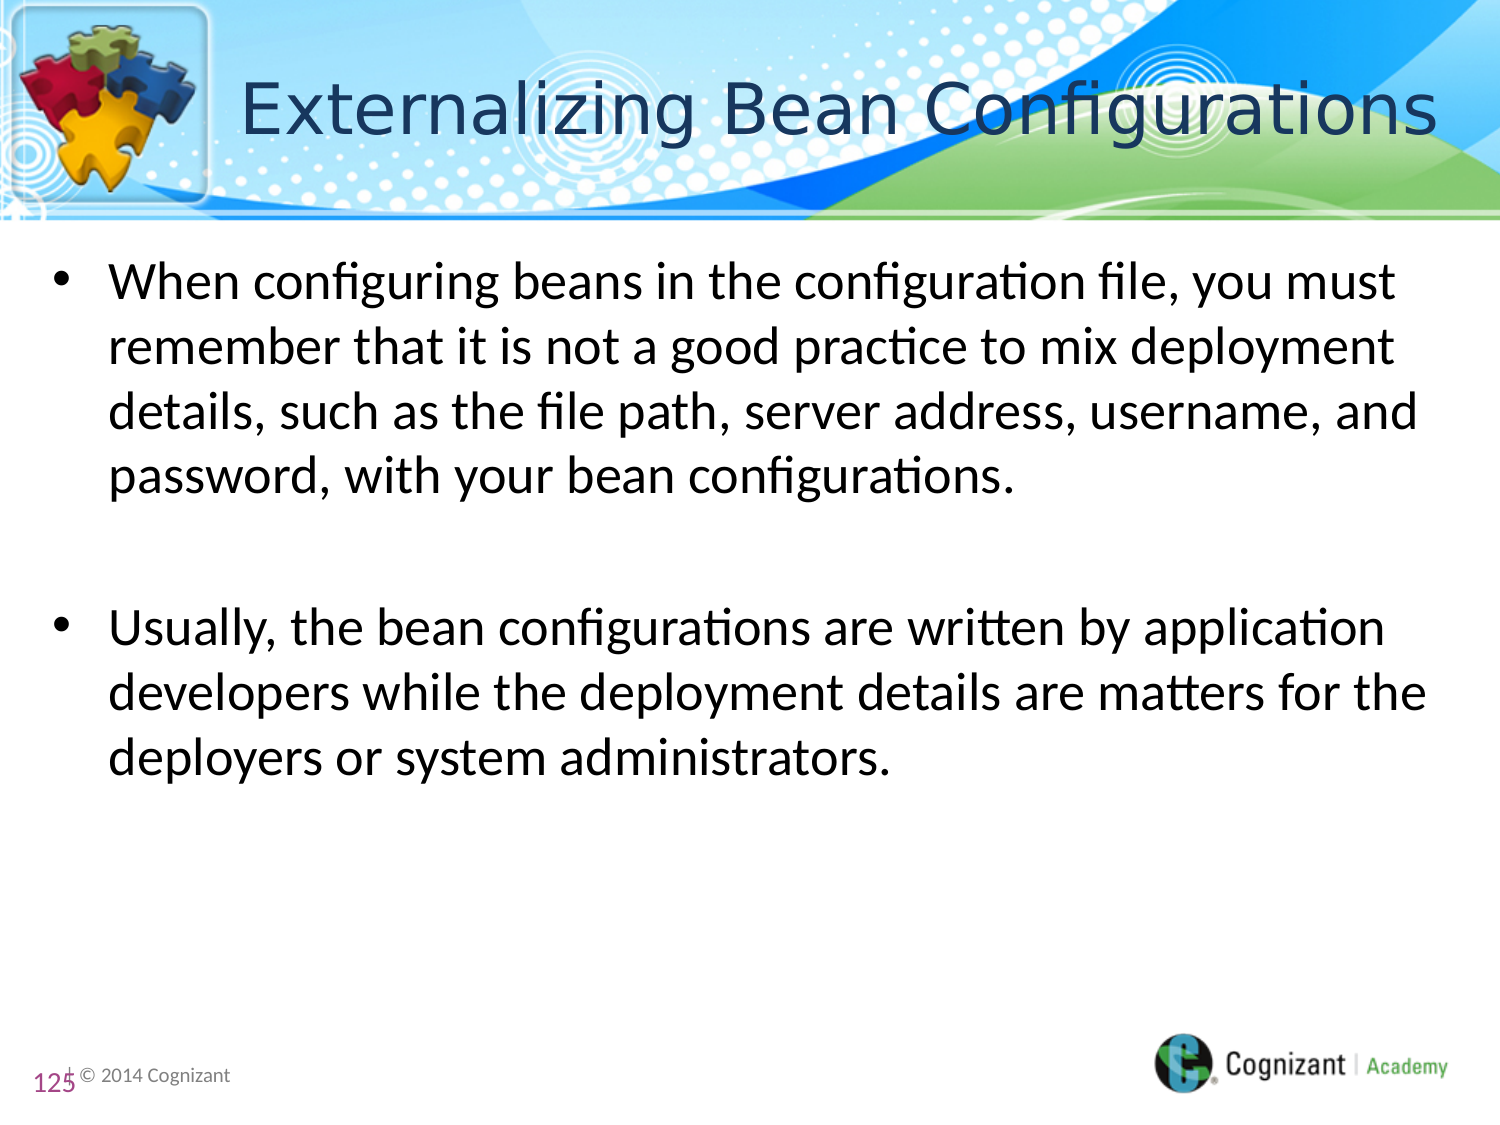

# Externalizing Bean Configurations
When configuring beans in the configuration file, you must remember that it is not a good practice to mix deployment details, such as the file path, server address, username, and password, with your bean configurations.

Usually, the bean configurations are written by application developers while the deployment details are matters for the deployers or system administrators.

125